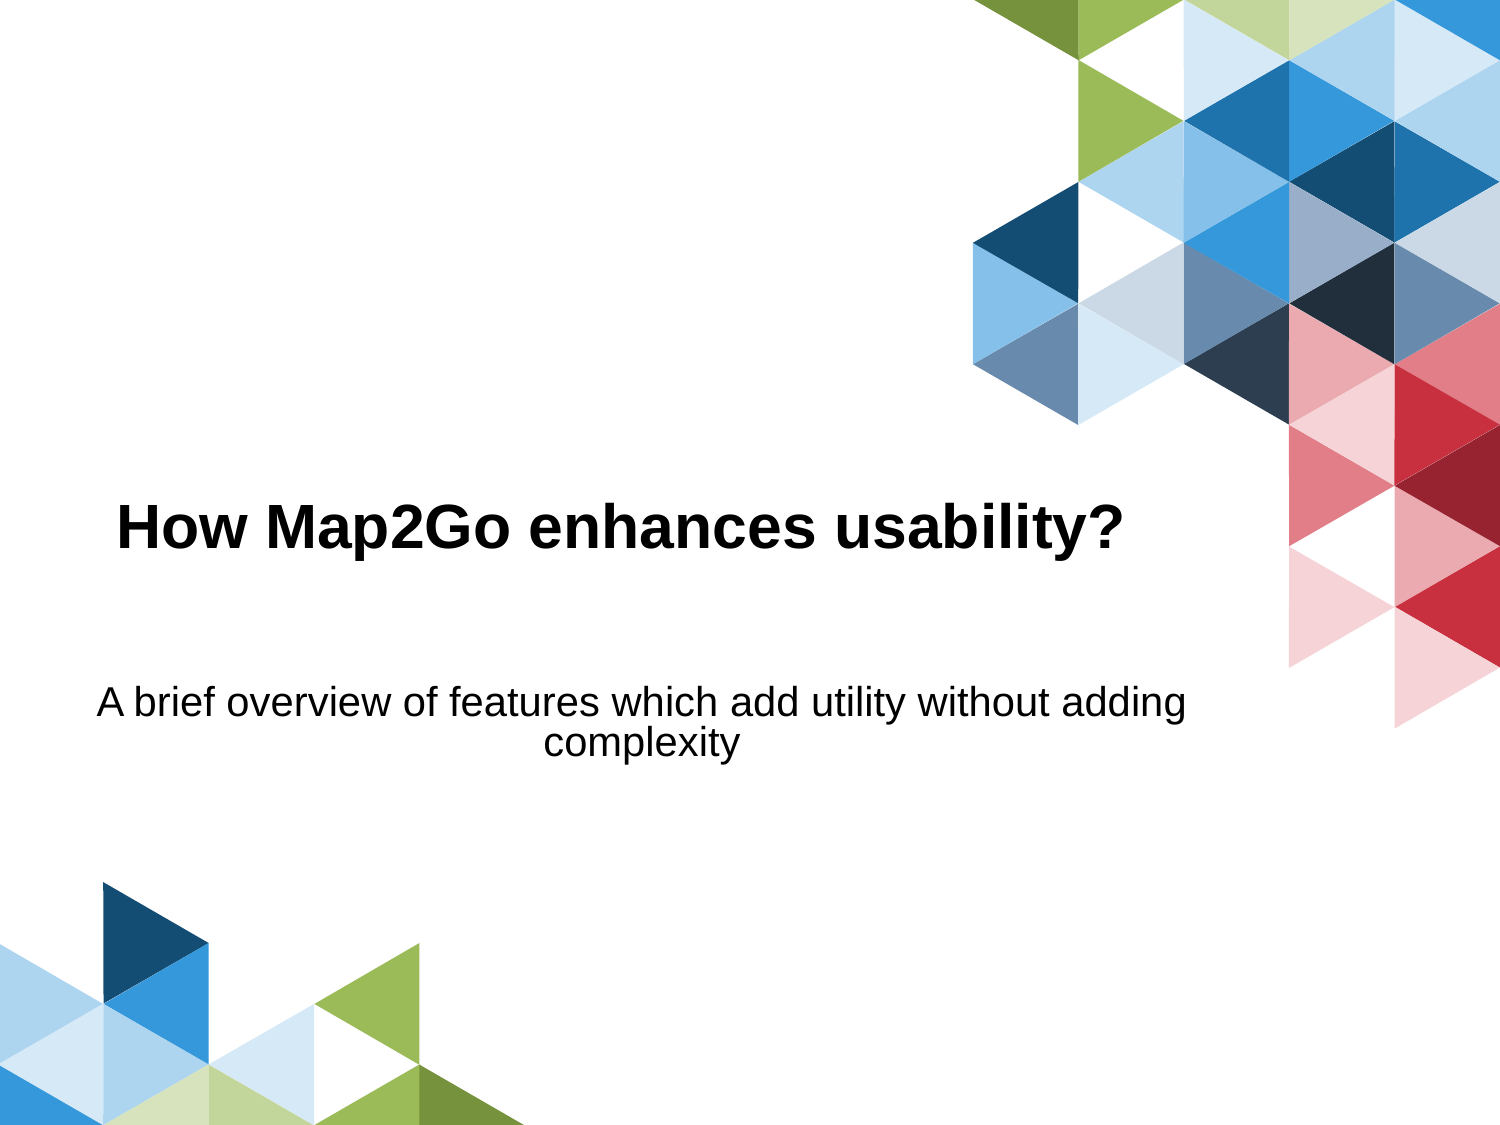

# How Map2Go enhances usability?
A brief overview of features which add utility without adding complexity